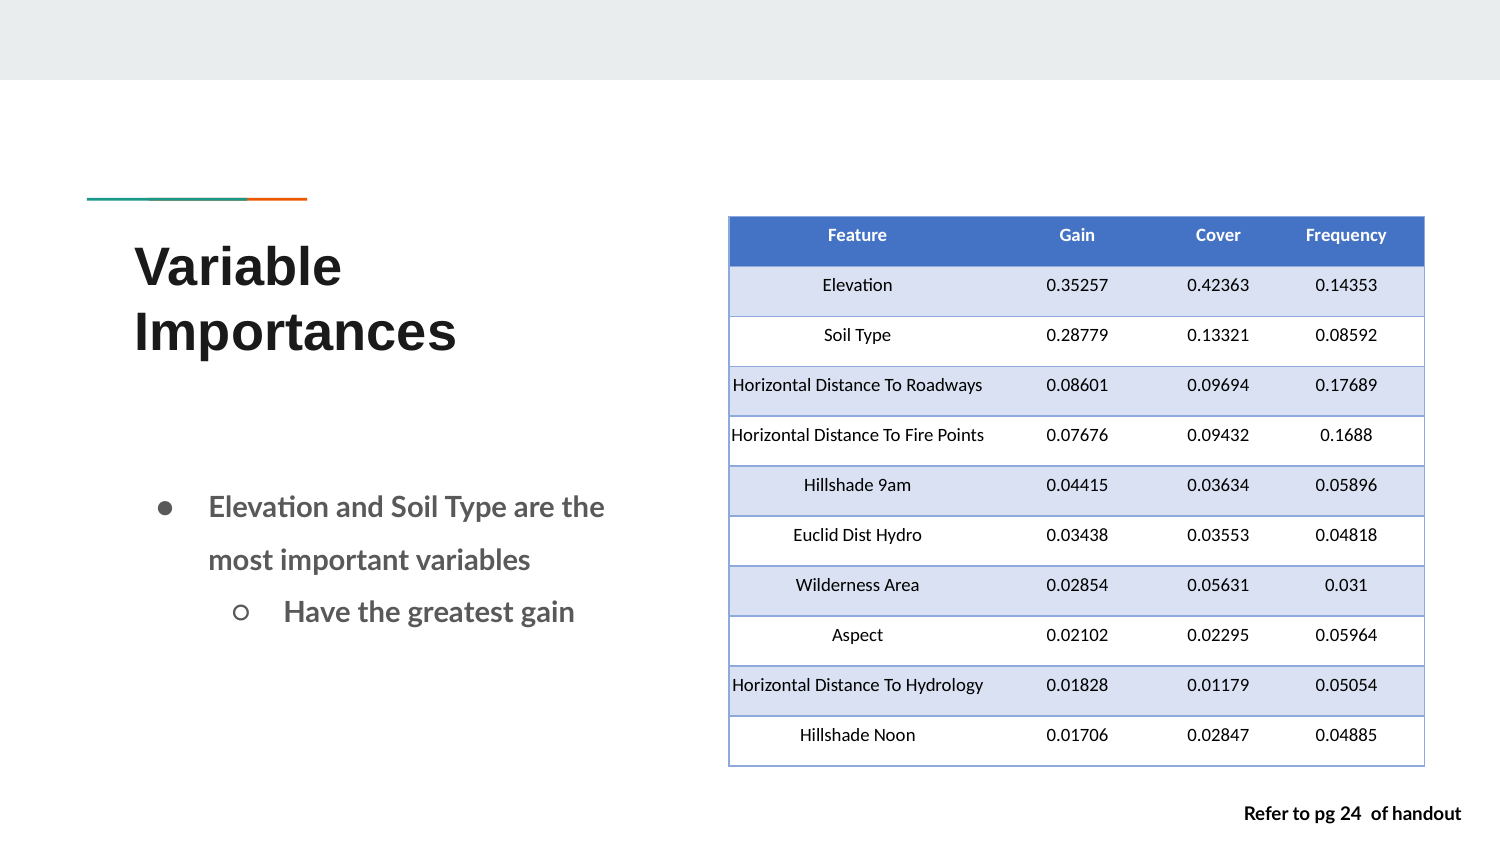

# Variable Importances
| Feature | Gain | Cover | Frequency |
| --- | --- | --- | --- |
| Elevation | 0.35257 | 0.42363 | 0.14353 |
| Soil Type | 0.28779 | 0.13321 | 0.08592 |
| Horizontal Distance To Roadways | 0.08601 | 0.09694 | 0.17689 |
| Horizontal Distance To Fire Points | 0.07676 | 0.09432 | 0.1688 |
| Hillshade 9am | 0.04415 | 0.03634 | 0.05896 |
| Euclid Dist Hydro | 0.03438 | 0.03553 | 0.04818 |
| Wilderness Area | 0.02854 | 0.05631 | 0.031 |
| Aspect | 0.02102 | 0.02295 | 0.05964 |
| Horizontal Distance To Hydrology | 0.01828 | 0.01179 | 0.05054 |
| Hillshade Noon | 0.01706 | 0.02847 | 0.04885 |
Elevation and Soil Type are the most important variables
Have the greatest gain
Refer to pg 24  of handout